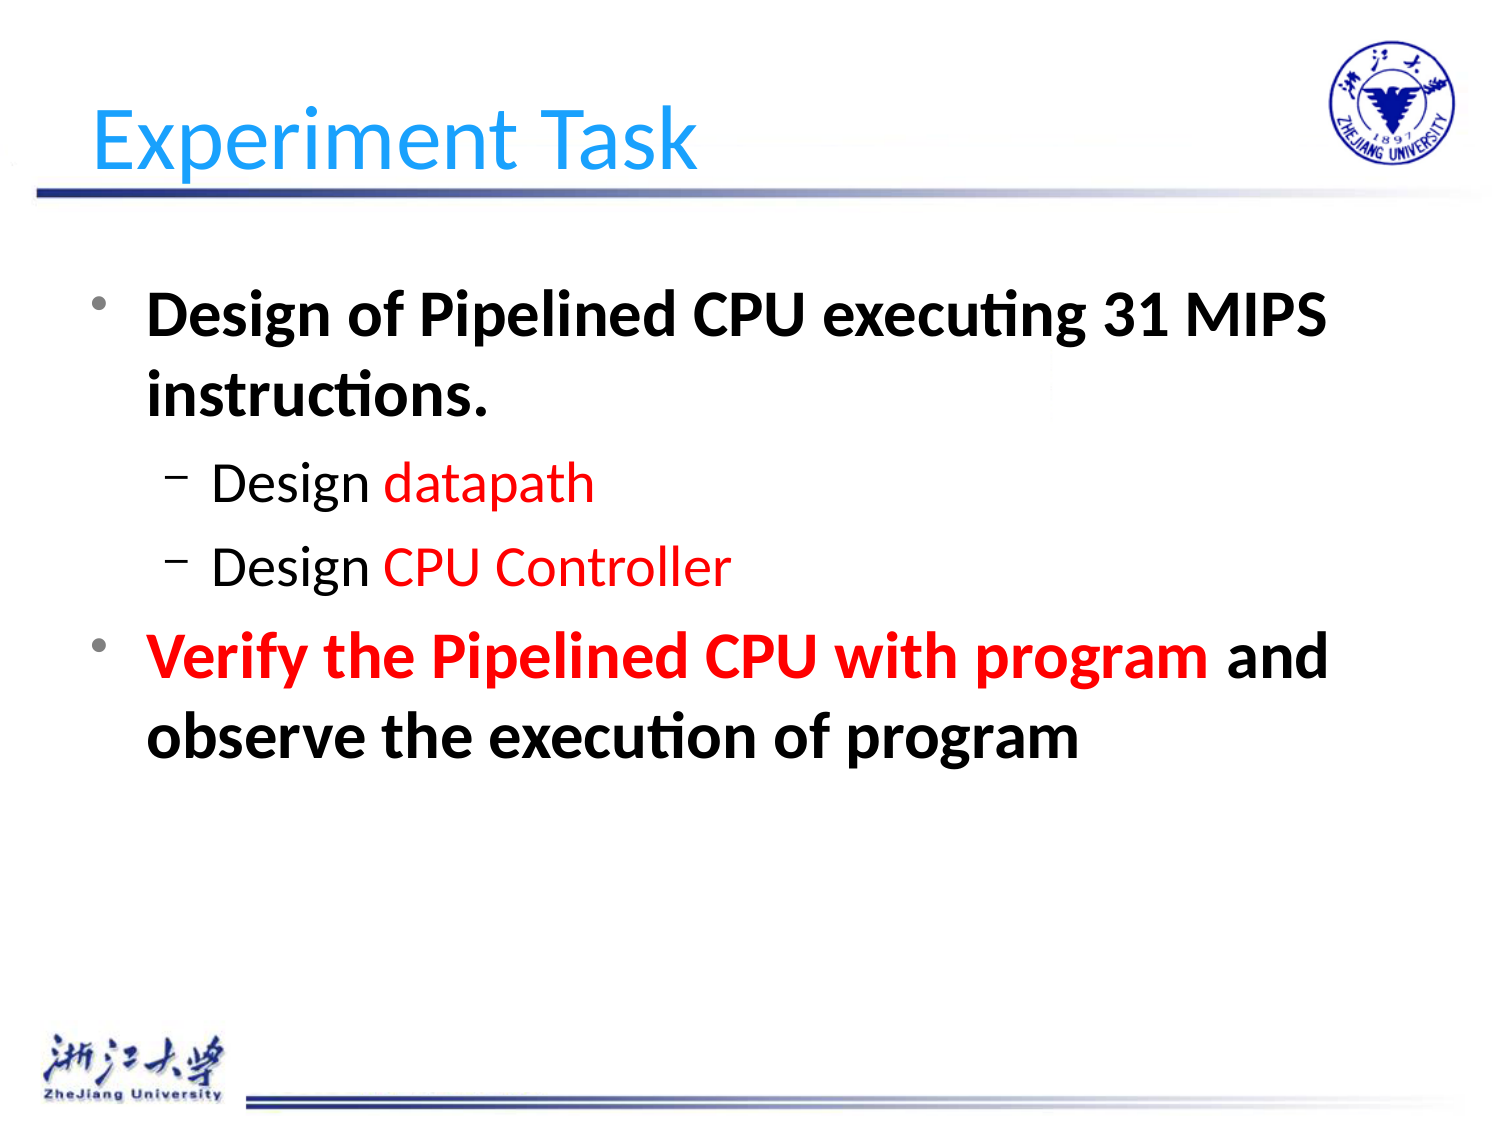

# Experiment Task
Design of Pipelined CPU executing 31 MIPS instructions.
Design datapath
Design CPU Controller
Verify the Pipelined CPU with program and observe the execution of program